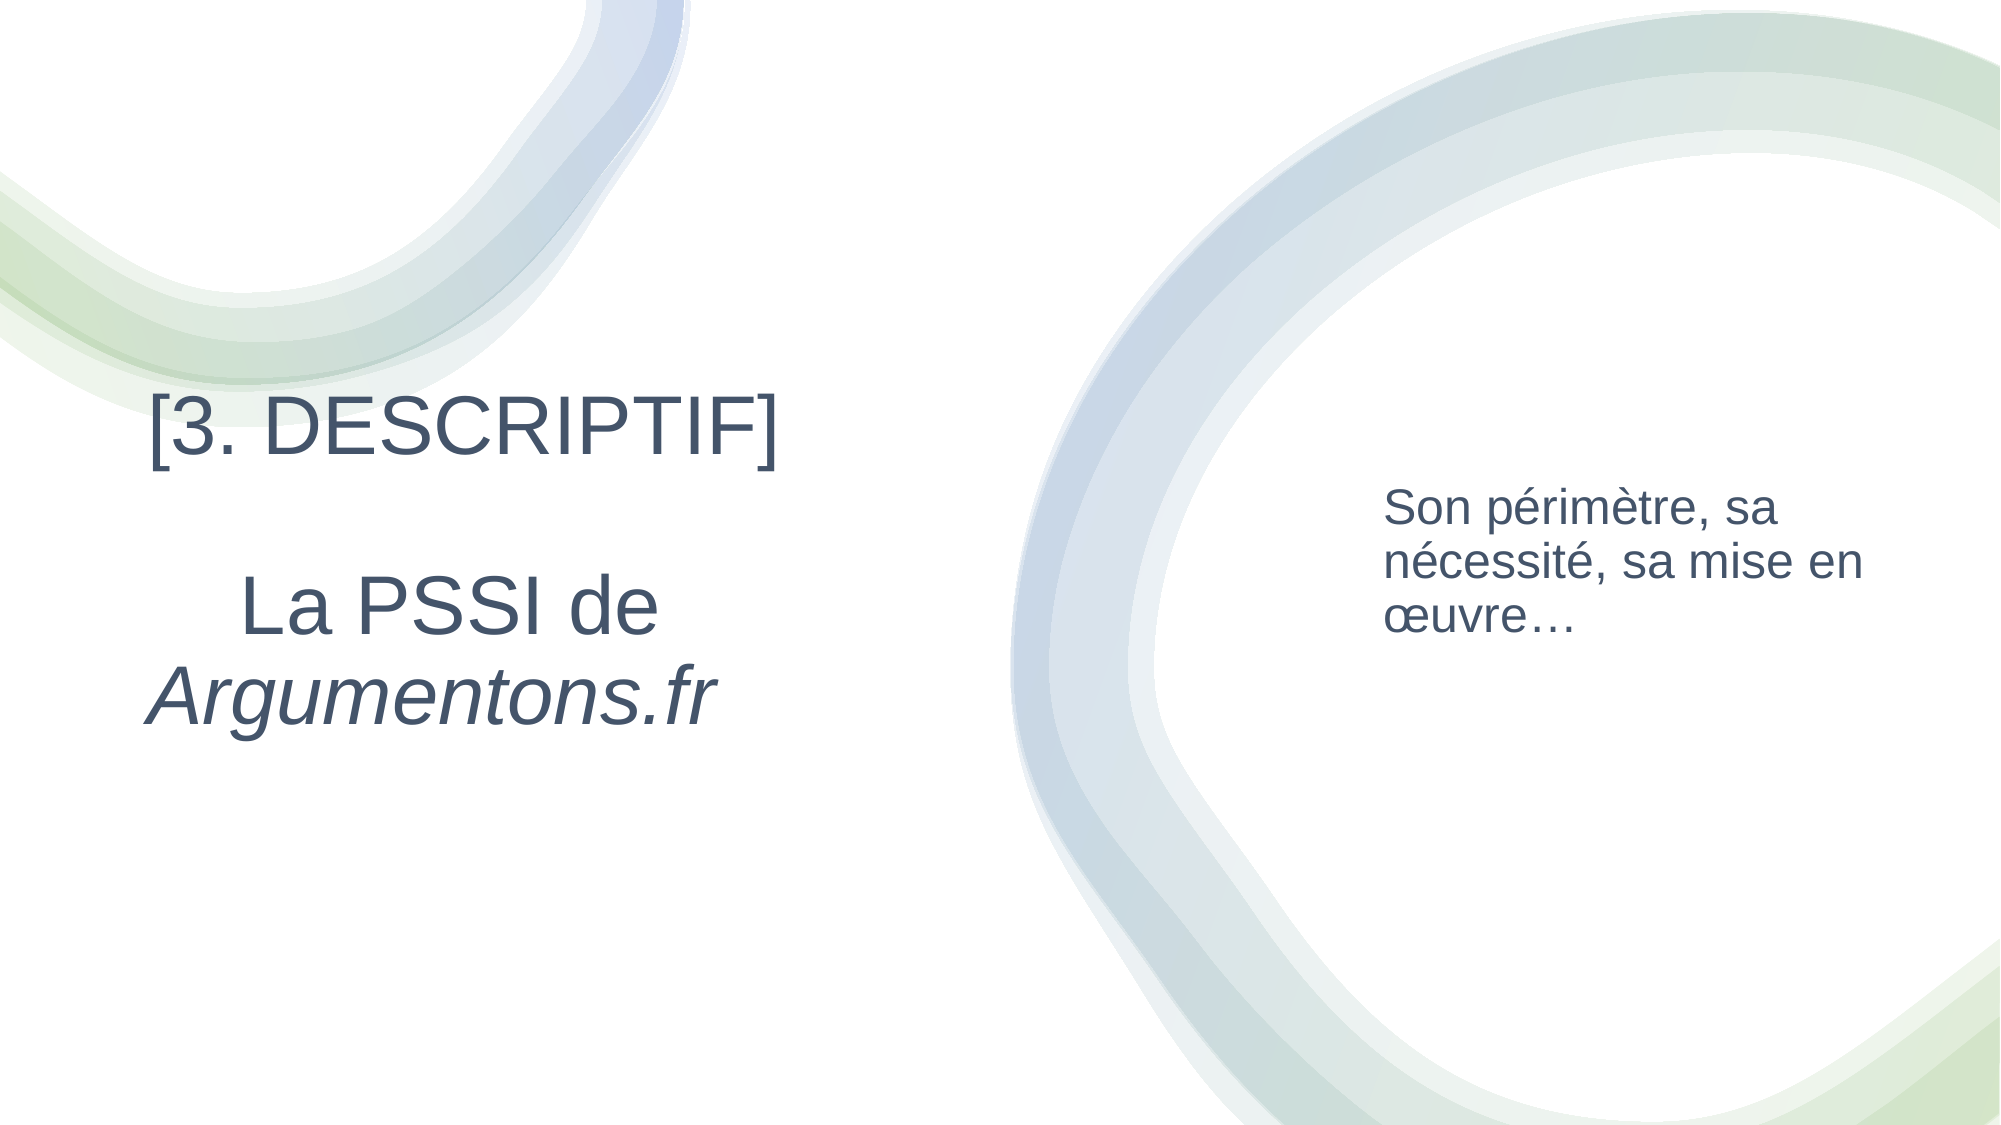

# [3. DESCRIPTIF]         La PSSI de Argumentons.fr
Son périmètre, sa nécessité, sa mise en œuvre…